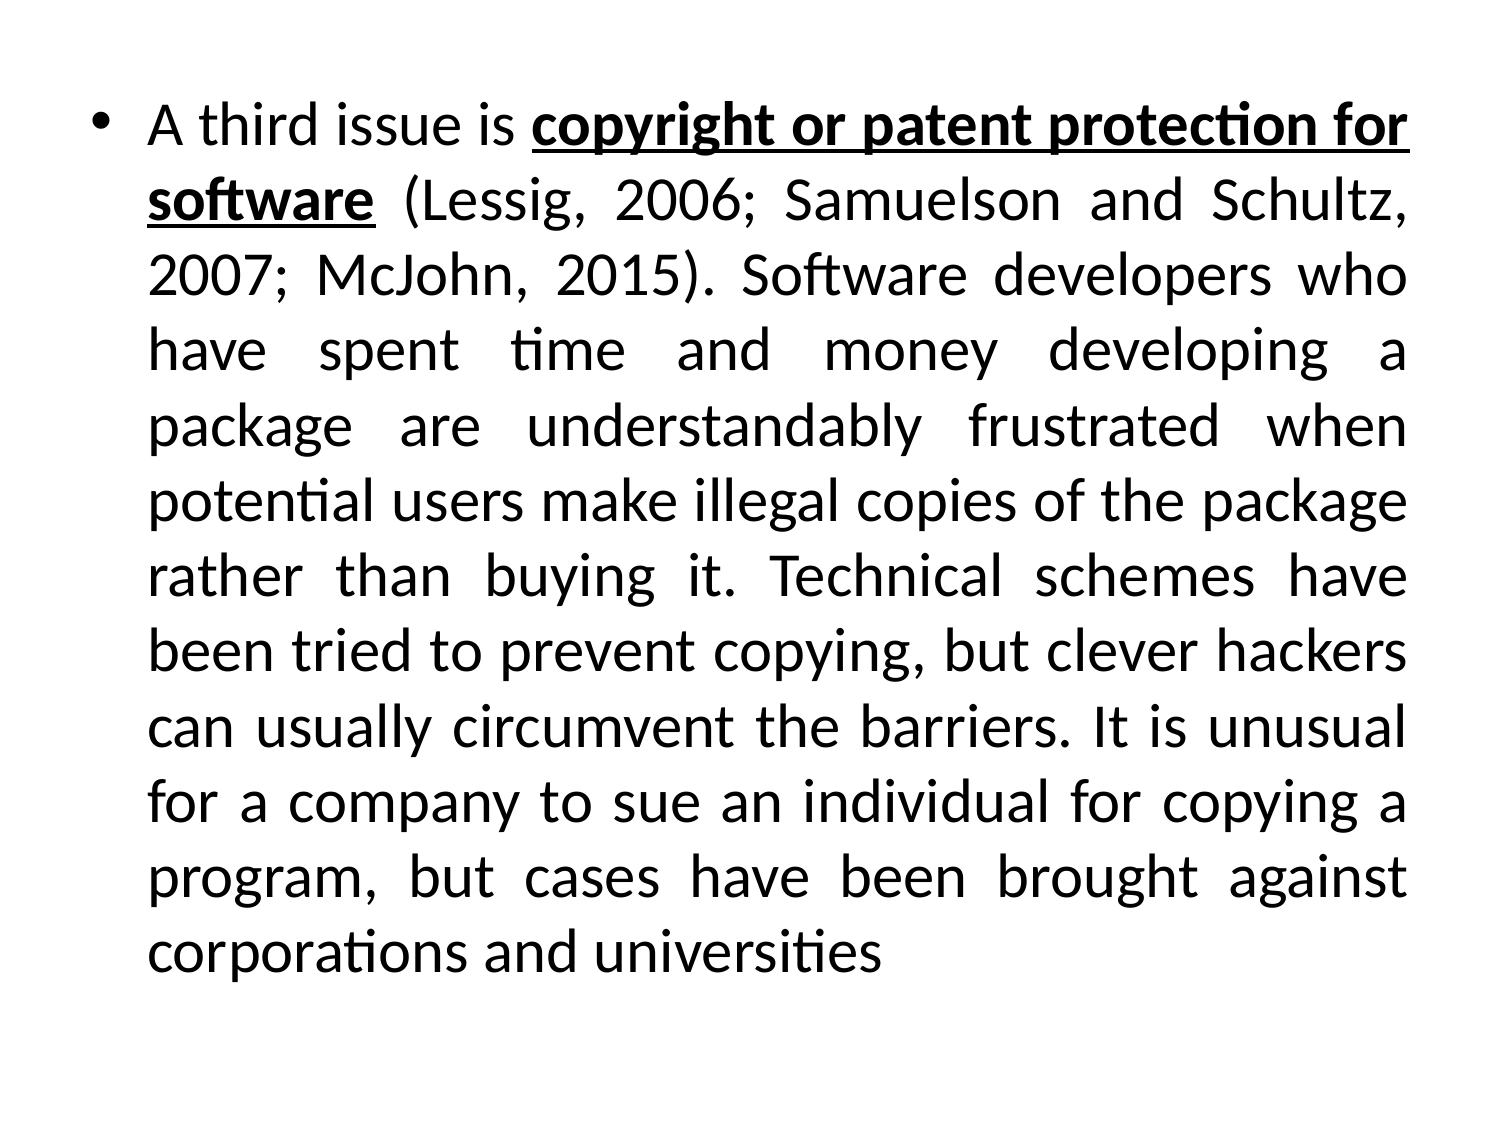

A third issue is copyright or patent protection for software (Lessig, 2006; Samuelson and Schultz, 2007; McJohn, 2015). Software developers who have spent time and money developing a package are understandably frustrated when potential users make illegal copies of the package rather than buying it. Technical schemes have been tried to prevent copying, but clever hackers can usually circumvent the barriers. It is unusual for a company to sue an individual for copying a program, but cases have been brought against corporations and universities